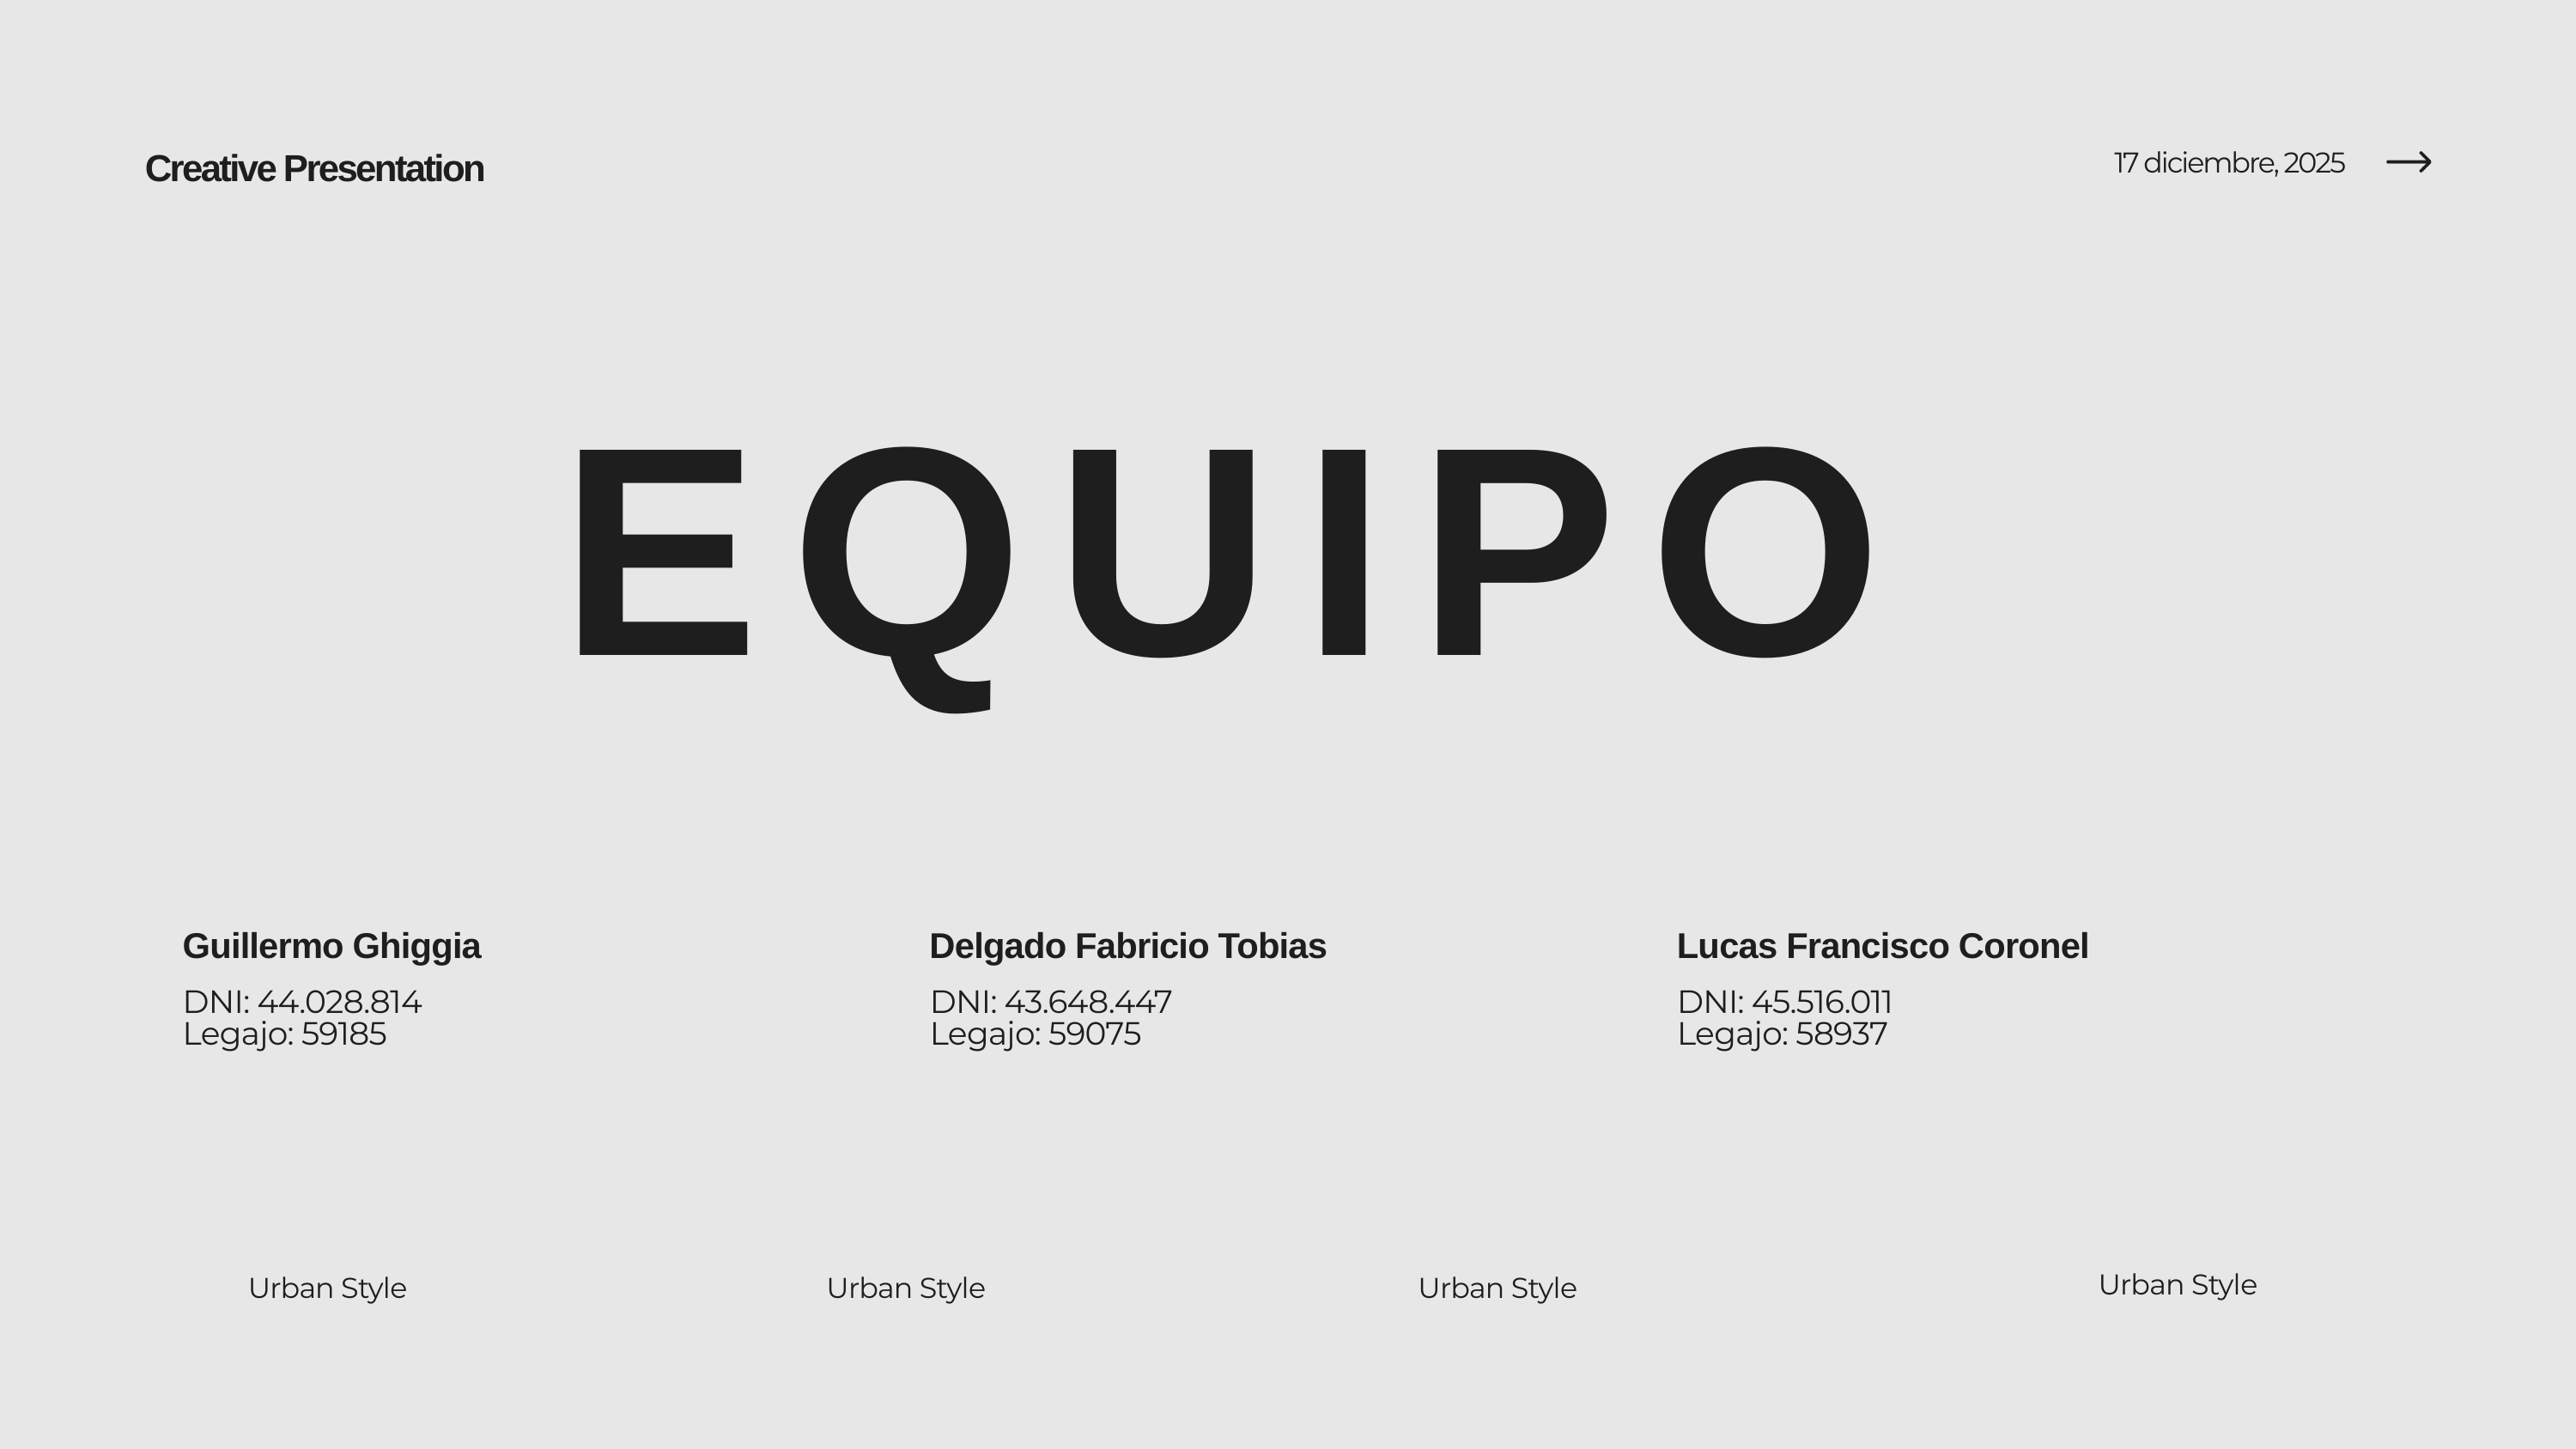

17 diciembre, 2025

Creative Presentation
EQUIPO
Guillermo Ghiggia
Delgado Fabricio Tobias
Lucas Francisco Coronel
DNI: 44.028.814
Legajo: 59185

DNI: 43.648.447
Legajo: 59075

DNI: 45.516.011
Legajo: 58937

Urban Style
Urban Style
Urban Style
Urban Style